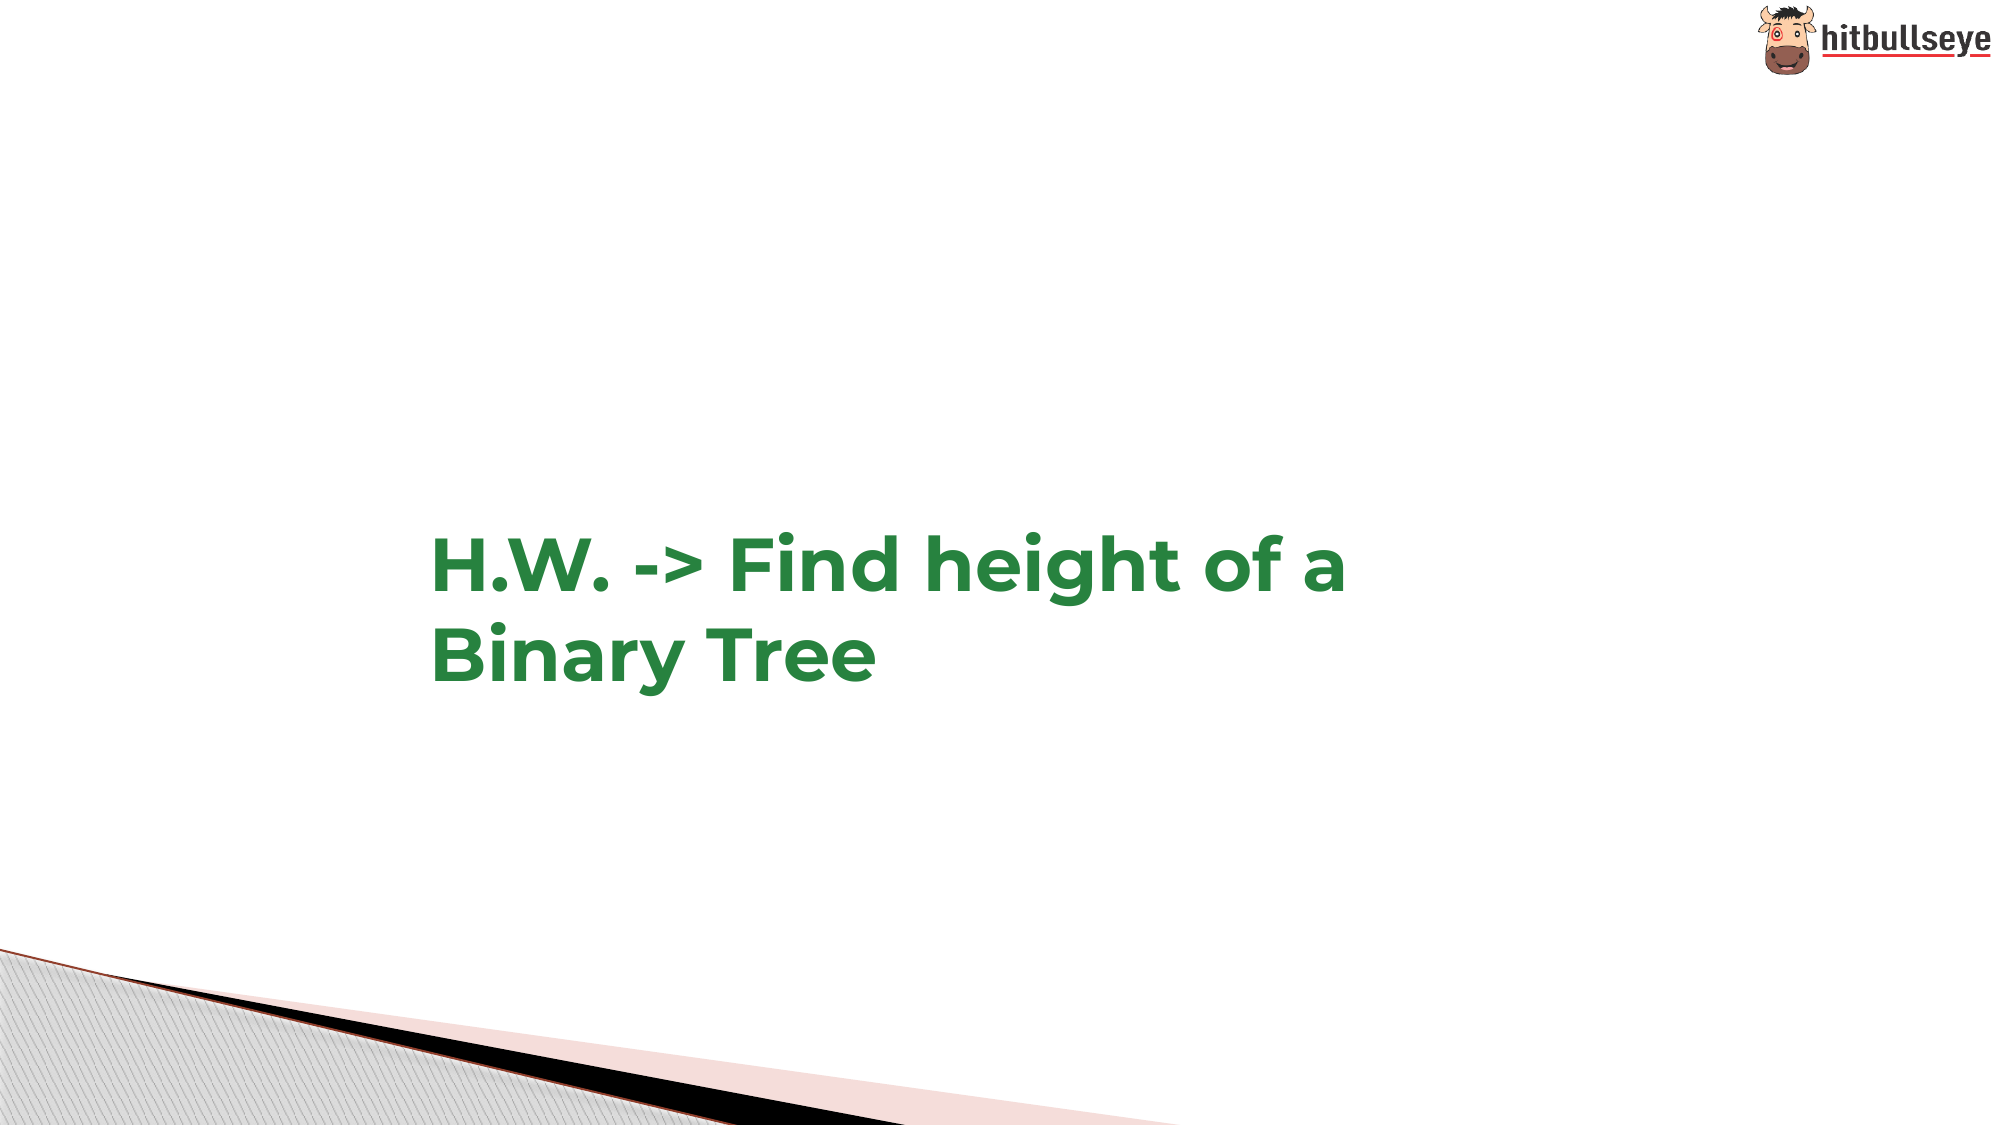

# H.W. -> Find height of a Binary Tree